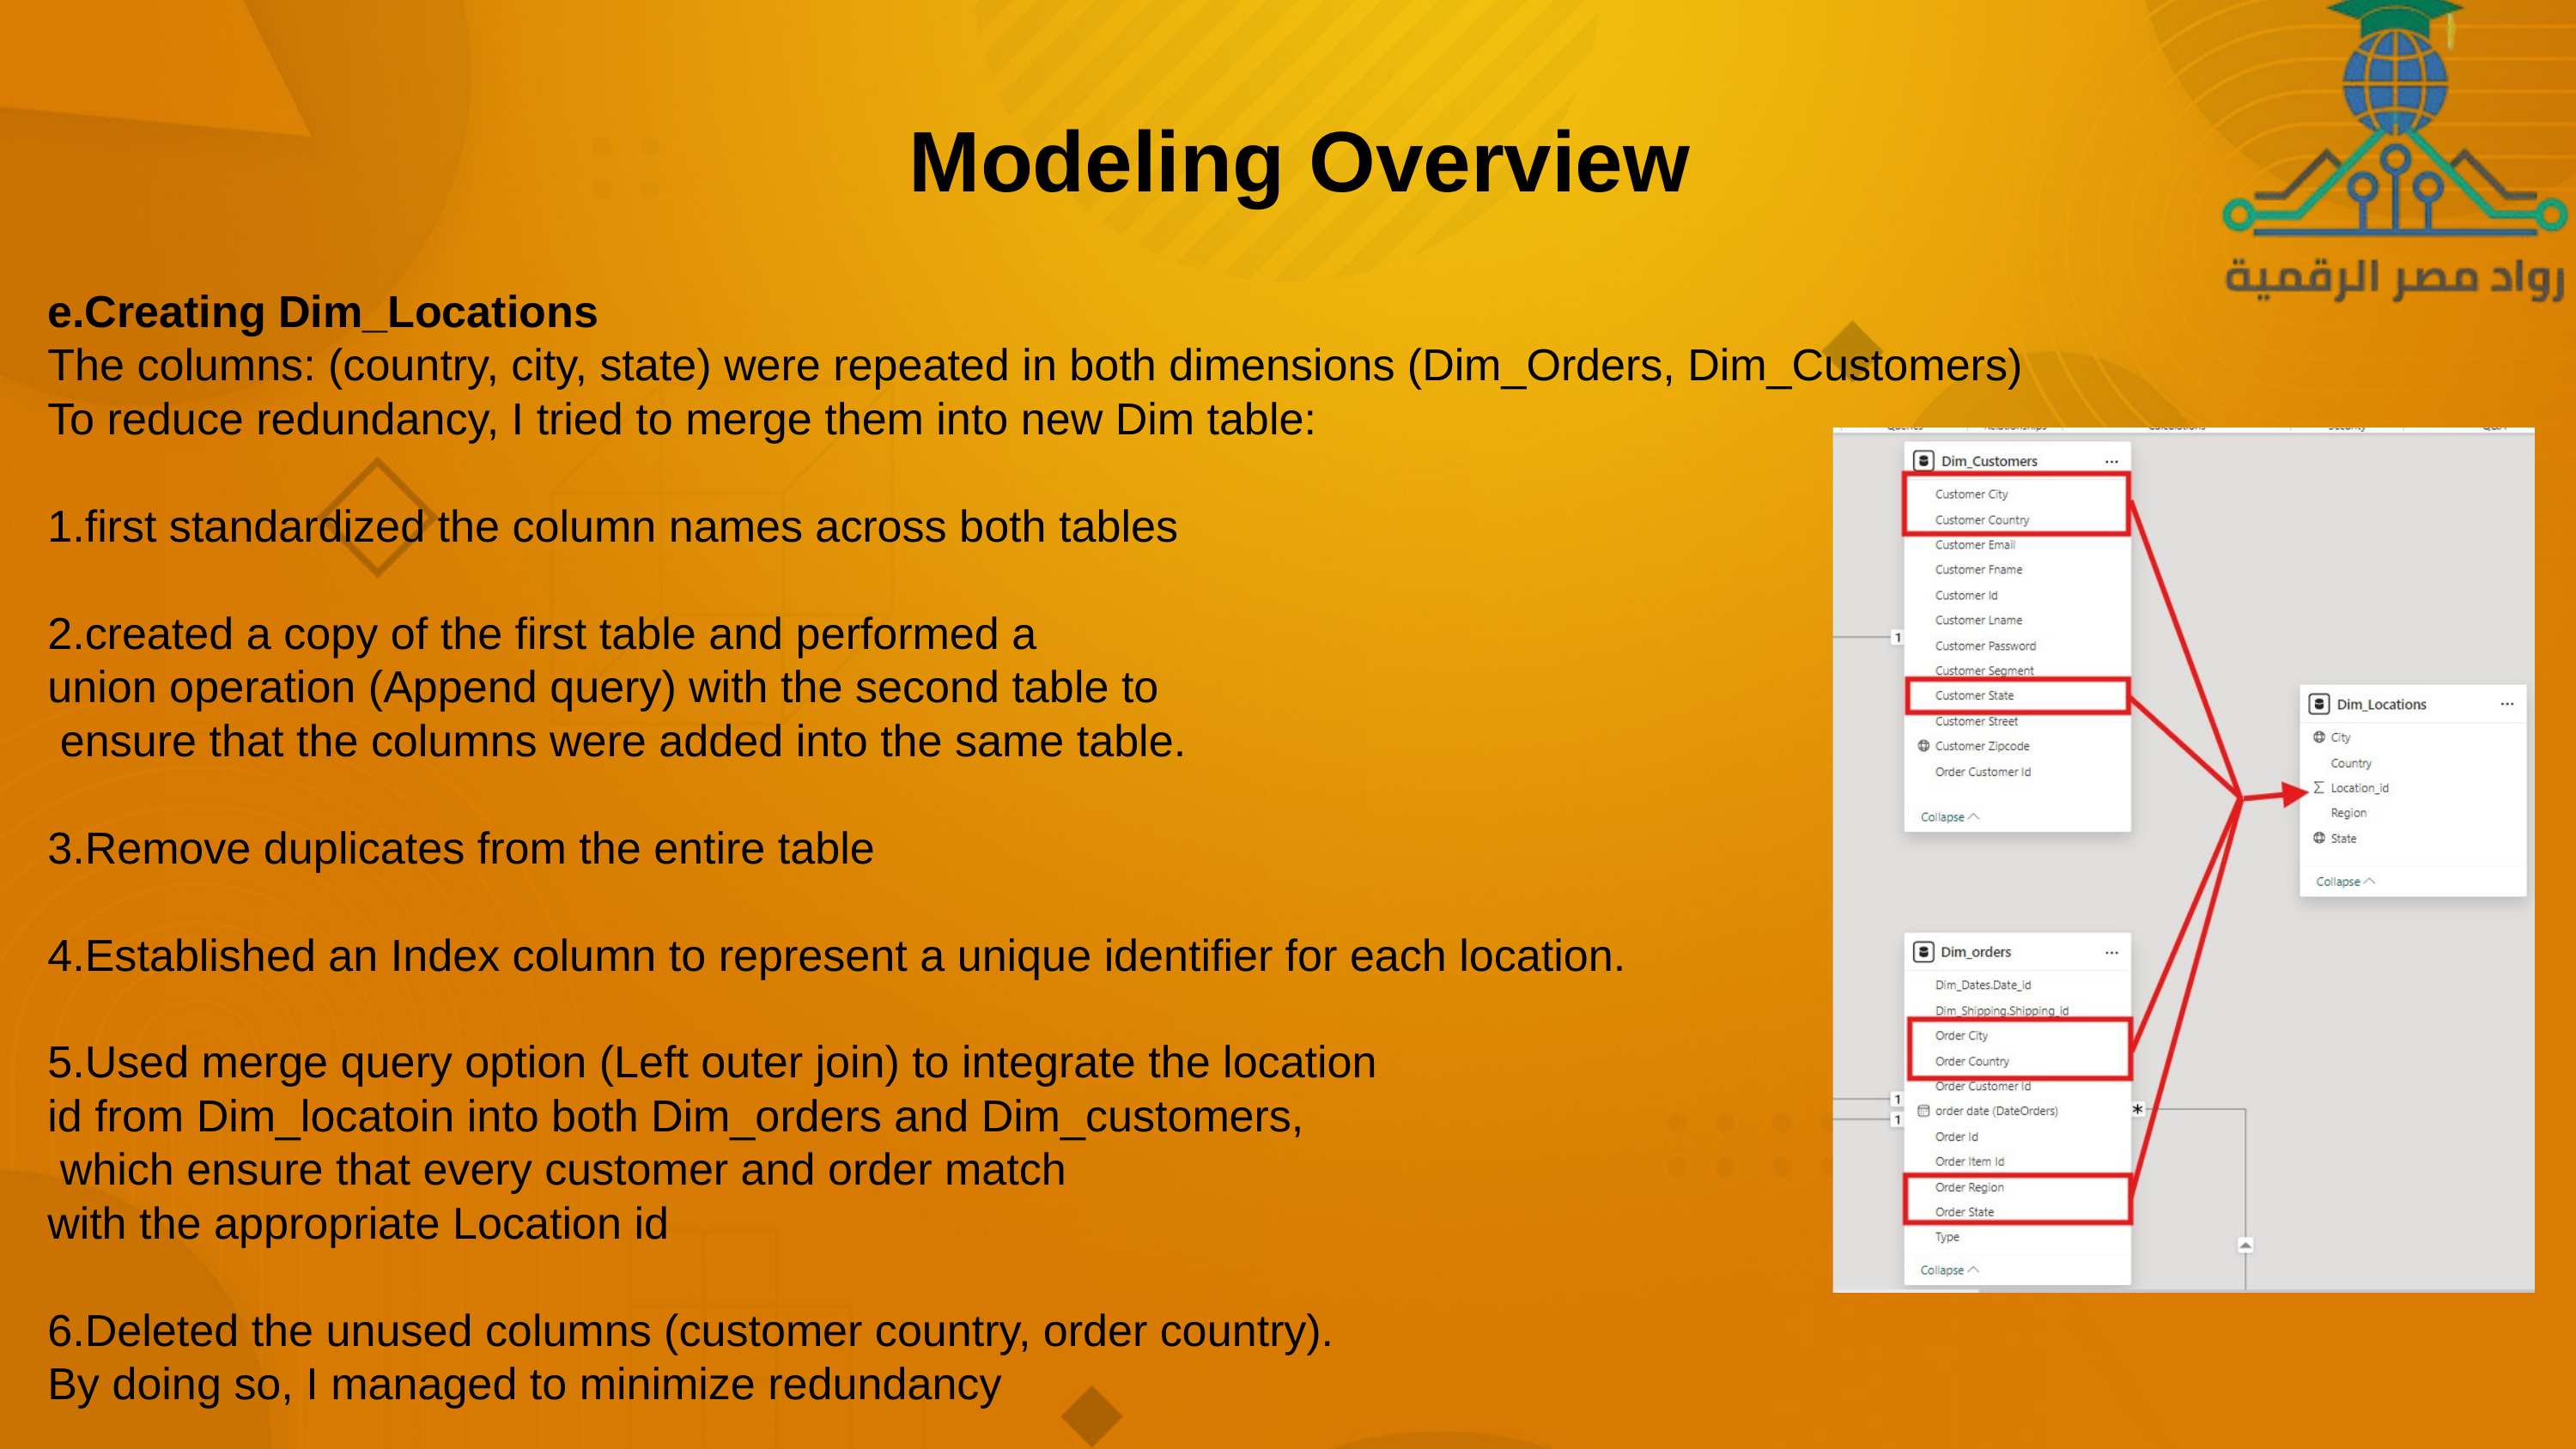

Modeling Overview
e.Creating Dim_Locations
The columns: (country, city, state) were repeated in both dimensions (Dim_Orders, Dim_Customers)
To reduce redundancy, I tried to merge them into new Dim table:

1.first standardized the column names across both tables

2.created a copy of the first table and performed a
union operation (Append query) with the second table to
 ensure that the columns were added into the same table.

3.Remove duplicates from the entire table

4.Established an Index column to represent a unique identifier for each location.

5.Used merge query option (Left outer join) to integrate the location
id from Dim_locatoin into both Dim_orders and Dim_customers,
 which ensure that every customer and order match
with the appropriate Location id

6.Deleted the unused columns (customer country, order country).
By doing so, I managed to minimize redundancy